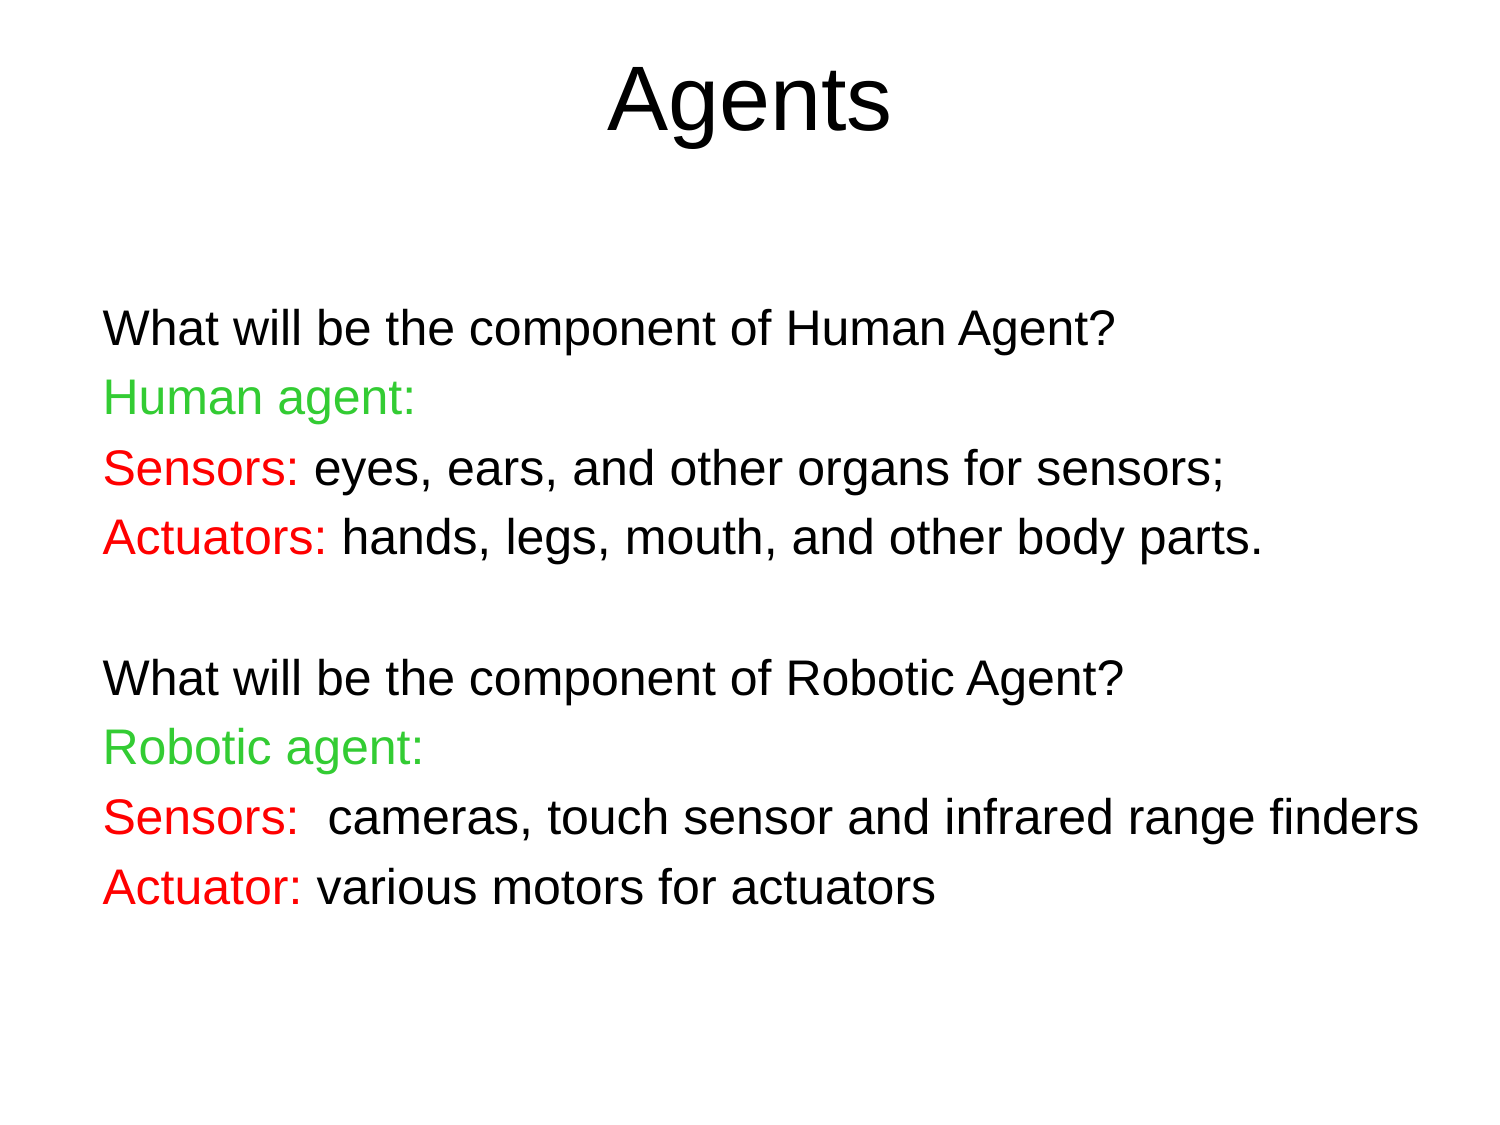

# Agents
What will be the component of Human Agent?
Human agent:
Sensors: eyes, ears, and other organs for sensors;
Actuators: hands, legs, mouth, and other body parts.

What will be the component of Robotic Agent?
Robotic agent:
Sensors:  cameras, touch sensor and infrared range finders
Actuator: various motors for actuators